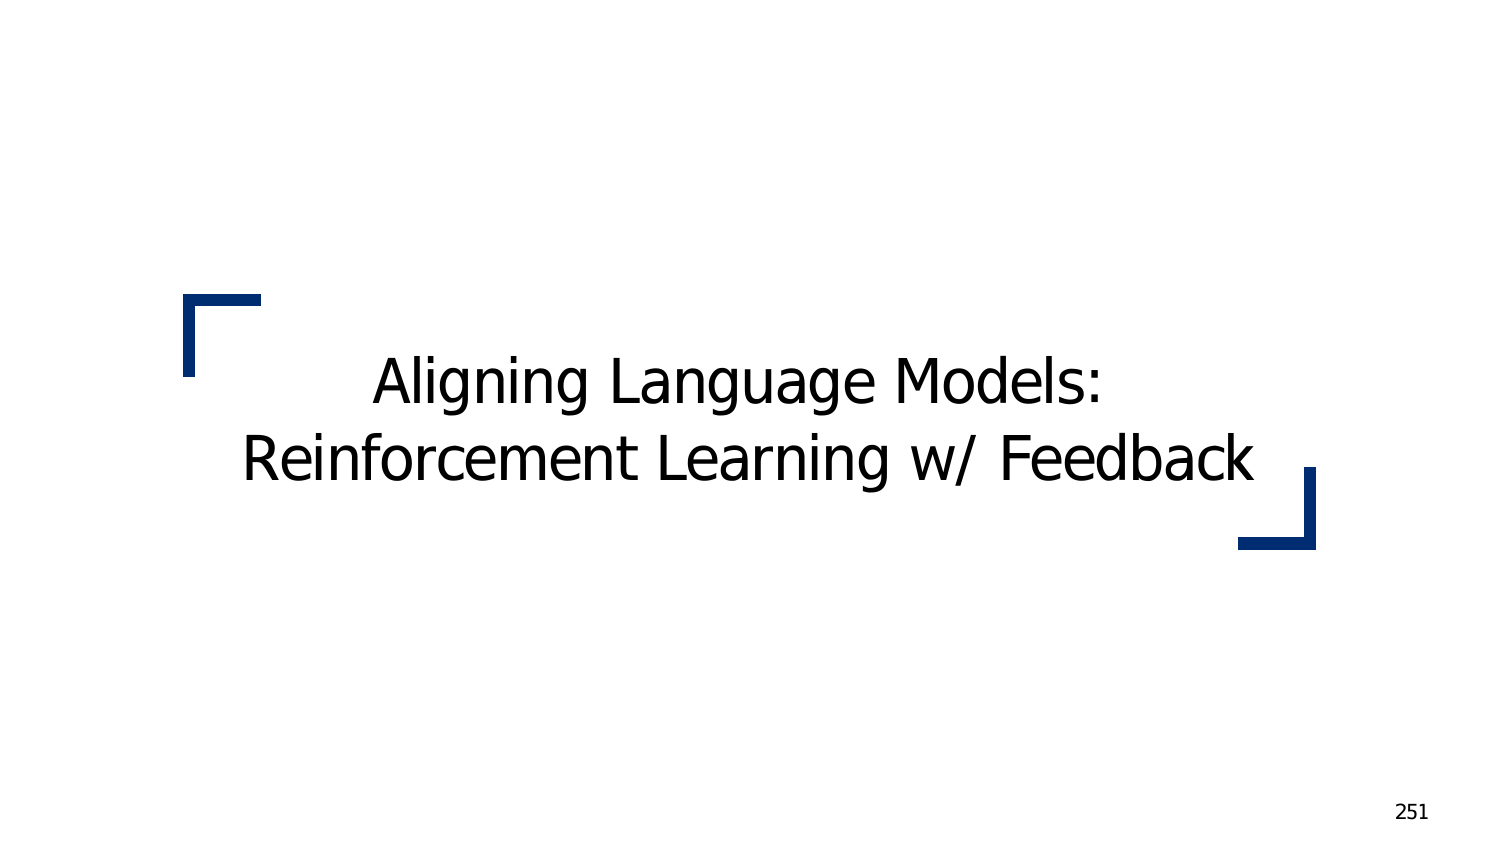

Aligning Language Models:
Reinforcement Learning w/ Feedback